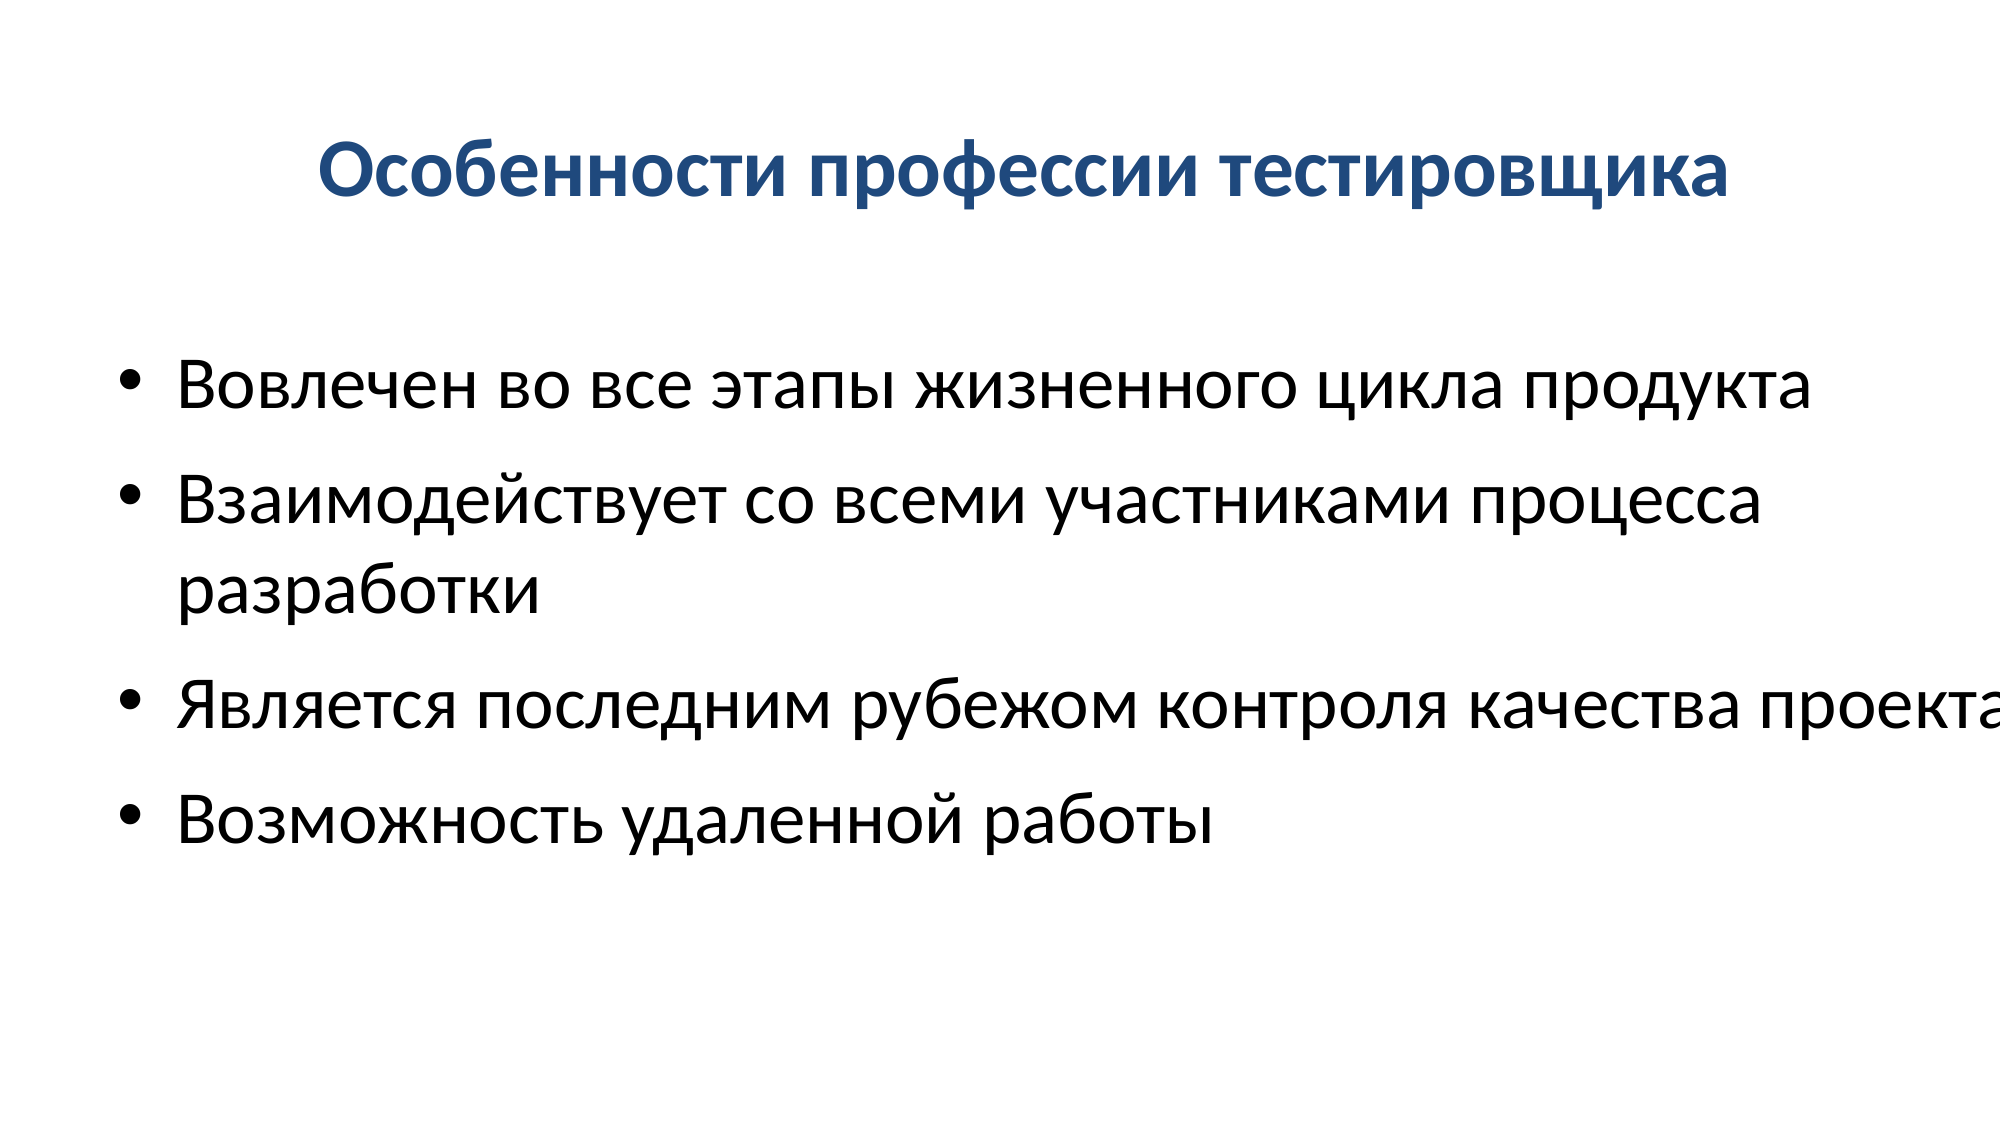

# Особенности профессии тестировщика
Вовлечен во все этапы жизненного цикла продукта
Взаимодействует со всеми участниками процесса разработки
Является последним рубежом контроля качества проекта
Возможность удаленной работы